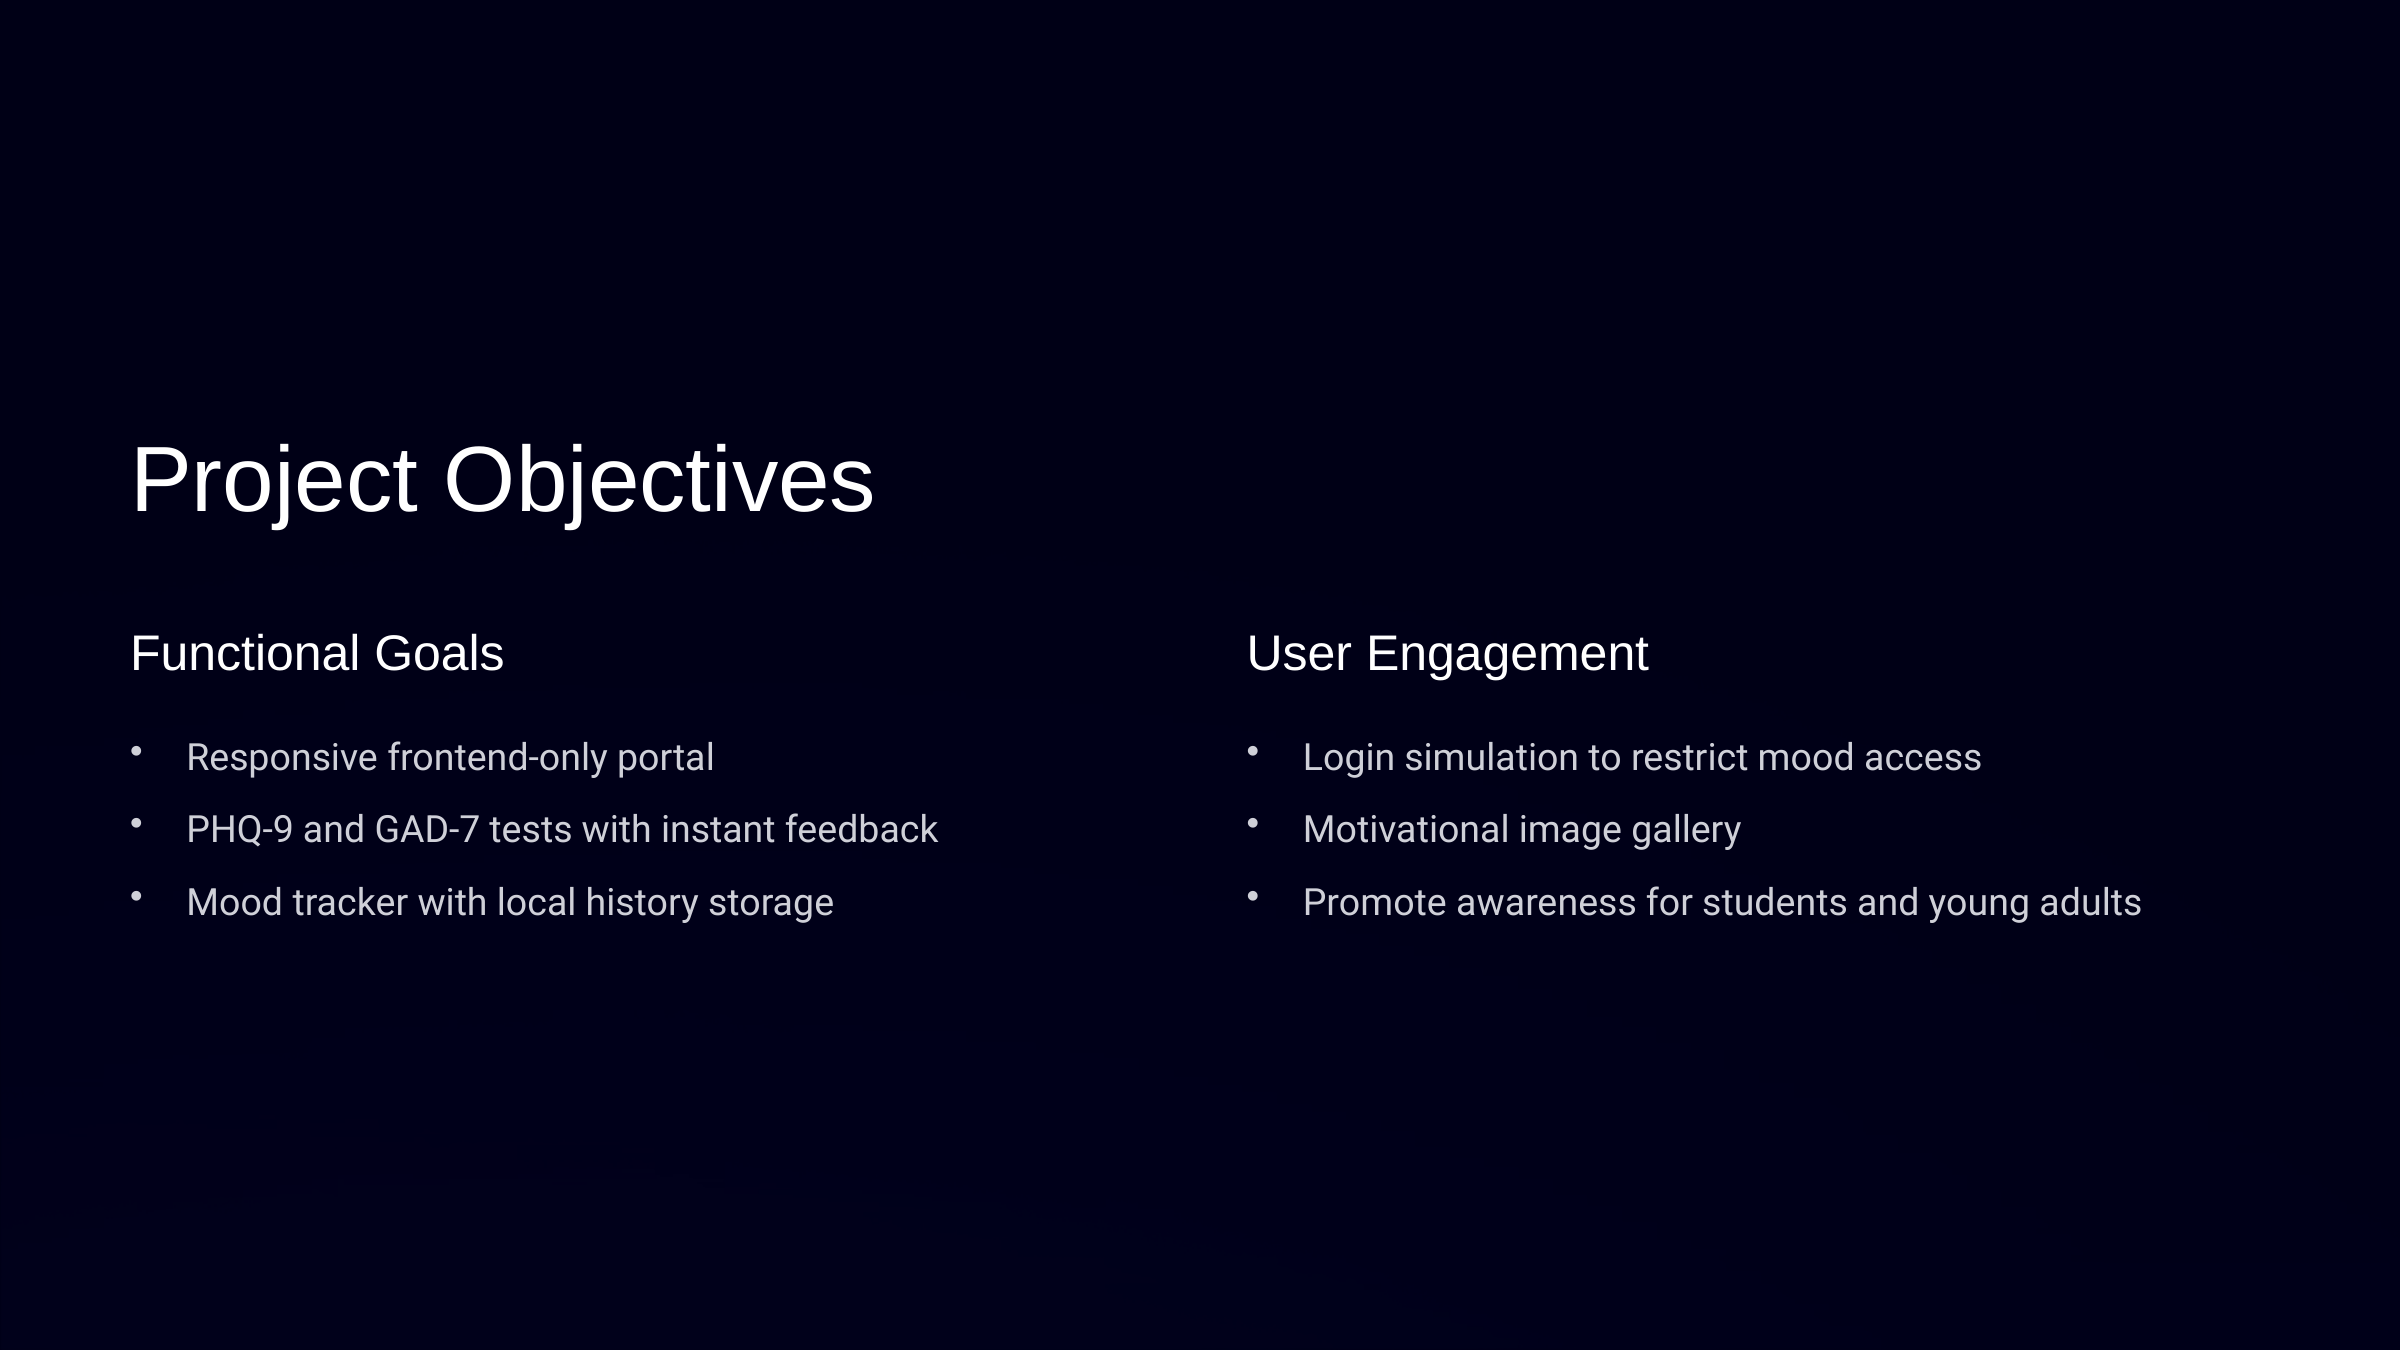

Project Objectives
Functional Goals
User Engagement
Responsive frontend-only portal
Login simulation to restrict mood access
PHQ-9 and GAD-7 tests with instant feedback
Motivational image gallery
Mood tracker with local history storage
Promote awareness for students and young adults